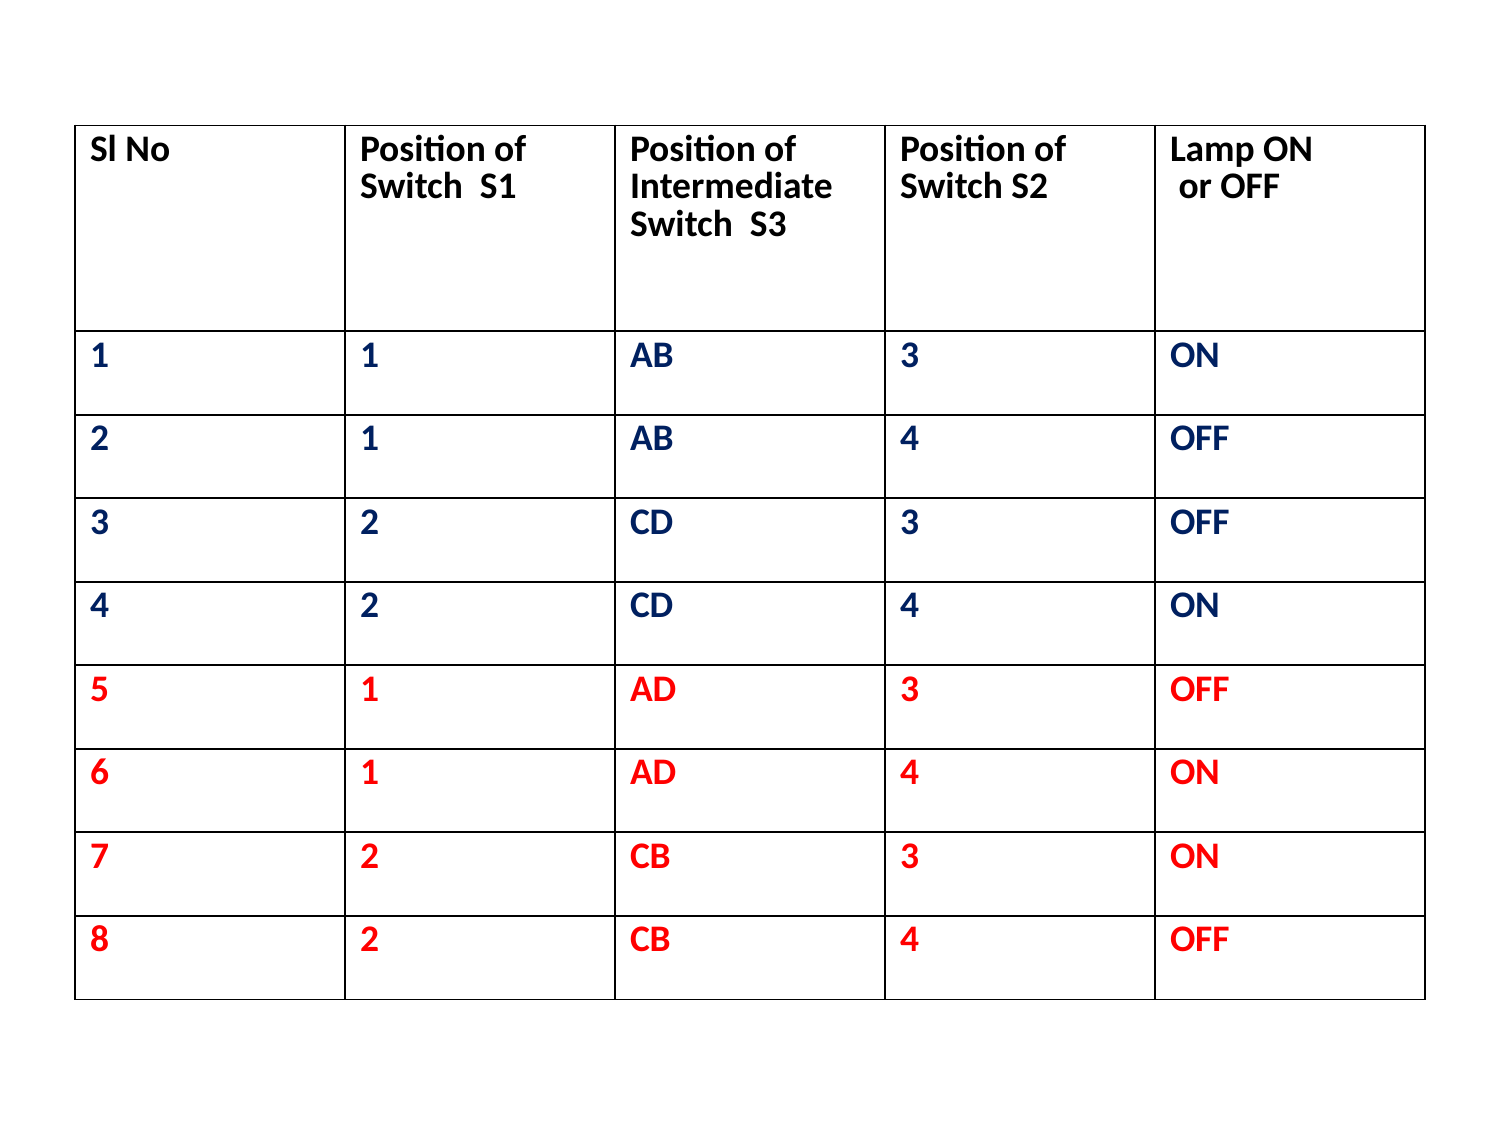

| Sl No | Position of Switch S1 | Position of Intermediate Switch S3 | Position of Switch S2 | Lamp ON or OFF |
| --- | --- | --- | --- | --- |
| 1 | 1 | AB | 3 | ON |
| 2 | 1 | AB | 4 | OFF |
| 3 | 2 | CD | 3 | OFF |
| 4 | 2 | CD | 4 | ON |
| 5 | 1 | AD | 3 | OFF |
| 6 | 1 | AD | 4 | ON |
| 7 | 2 | CB | 3 | ON |
| 8 | 2 | CB | 4 | OFF |